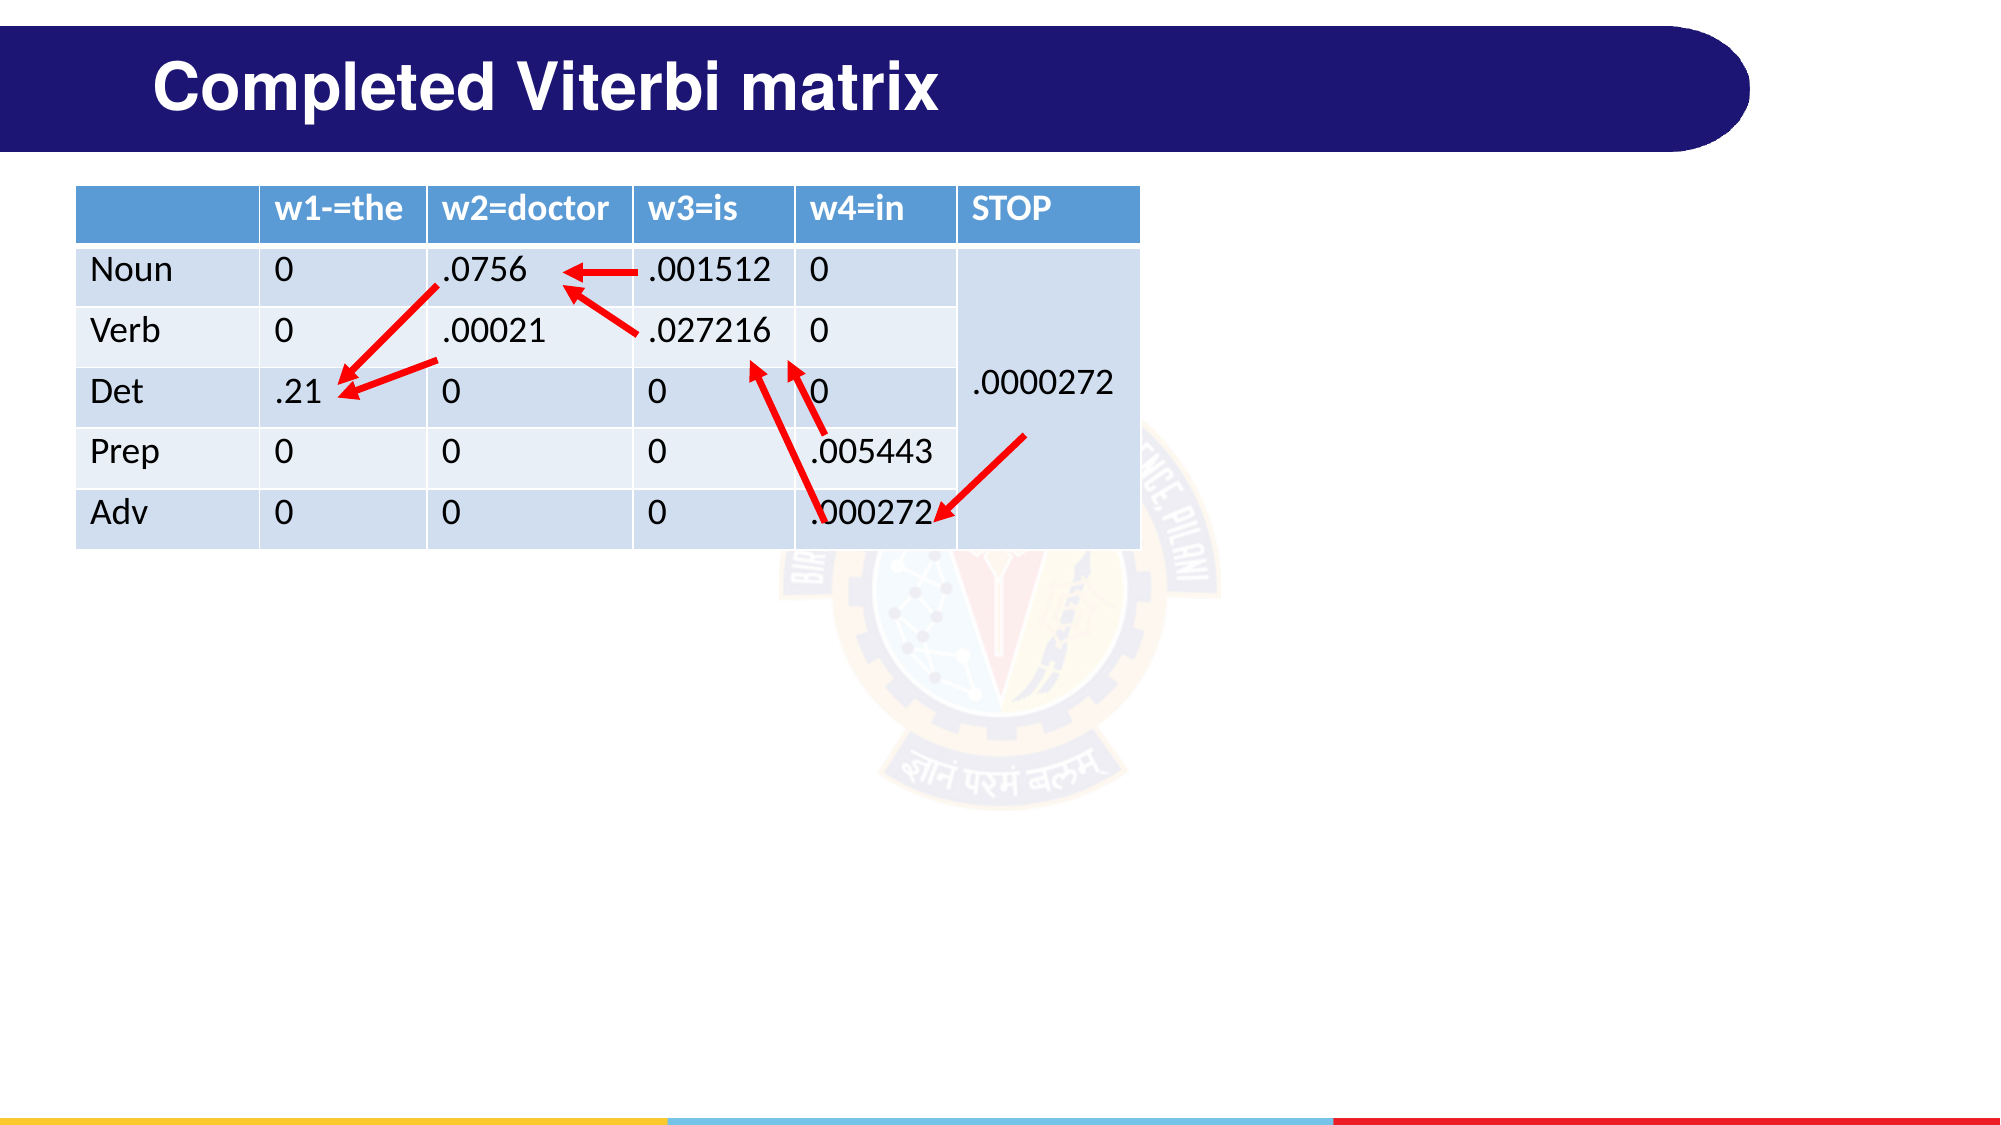

# Completed Viterbi matrix
|  | w1-=the | w2=doctor | w3=is | w4=in | STOP |
| --- | --- | --- | --- | --- | --- |
| Noun | 0 | .0756 | .001512 | 0 | .0000272 |
| Verb | 0 | .00021 | .027216 | 0 |  |
| Det | .21 | 0 | 0 | 0 |  |
| Prep | 0 | 0 | 0 | .005443 |  |
| Adv | 0 | 0 | 0 | .000272 |  |